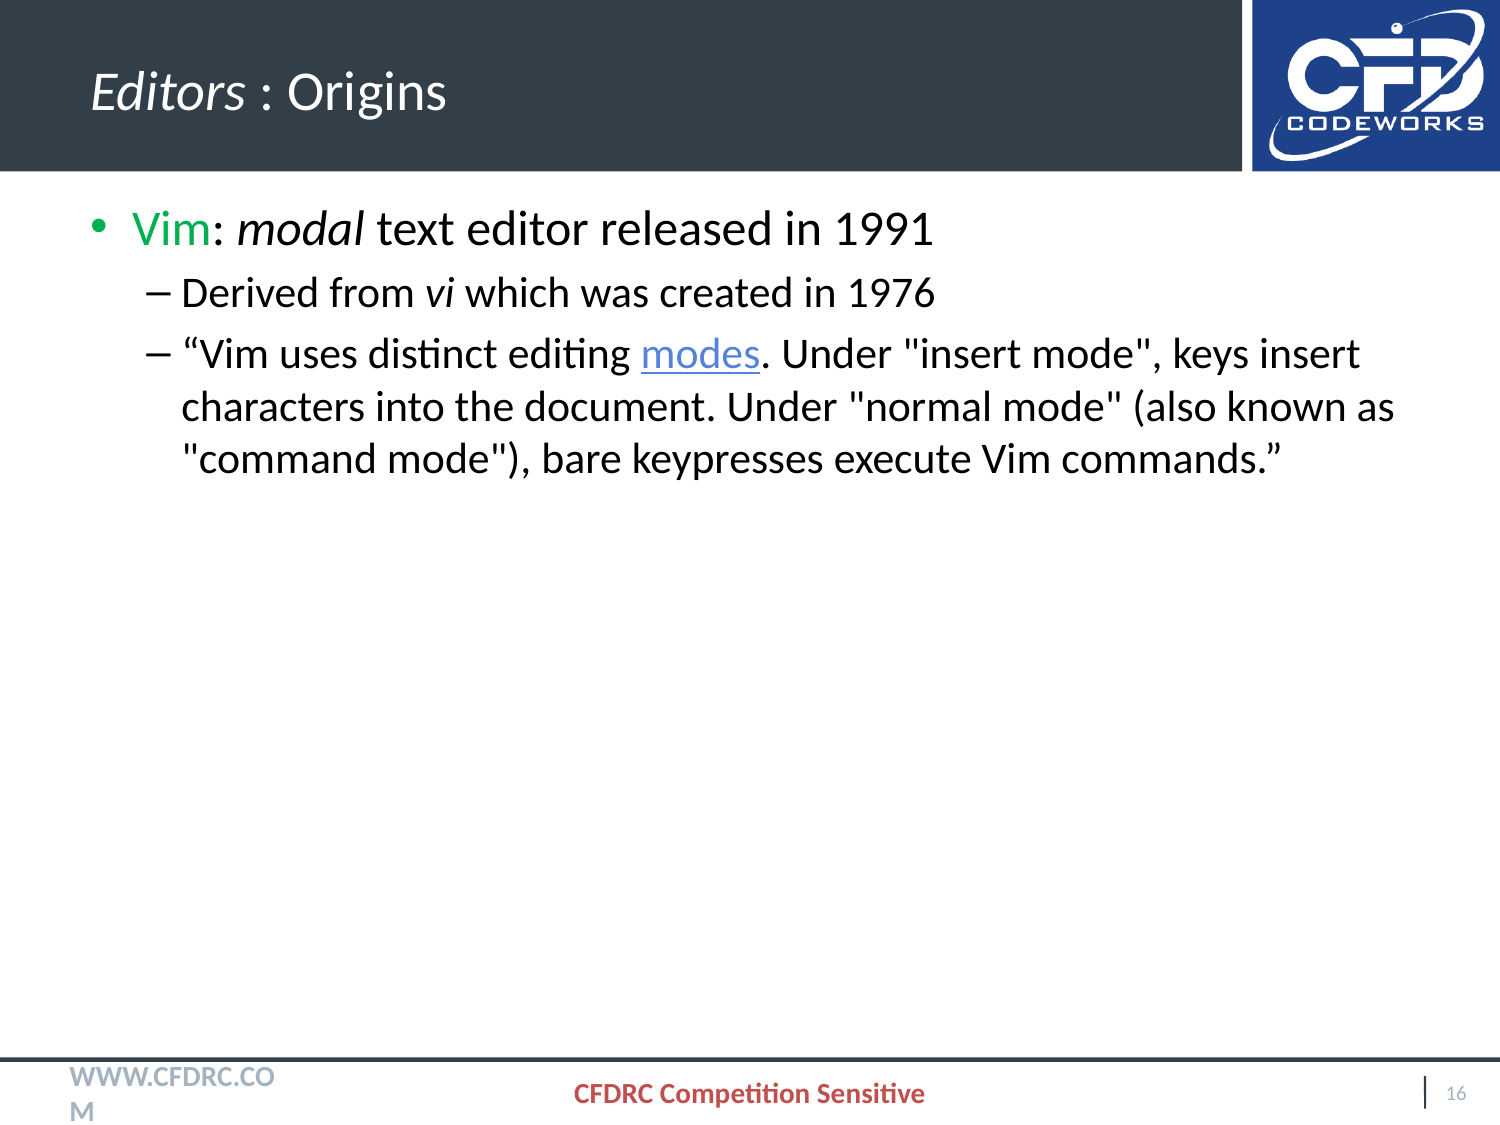

# Editors : Origins
Vim: modal text editor released in 1991
Derived from vi which was created in 1976
“Vim uses distinct editing modes. Under "insert mode", keys insert characters into the document. Under "normal mode" (also known as "command mode"), bare keypresses execute Vim commands.”
CFDRC Competition Sensitive
16